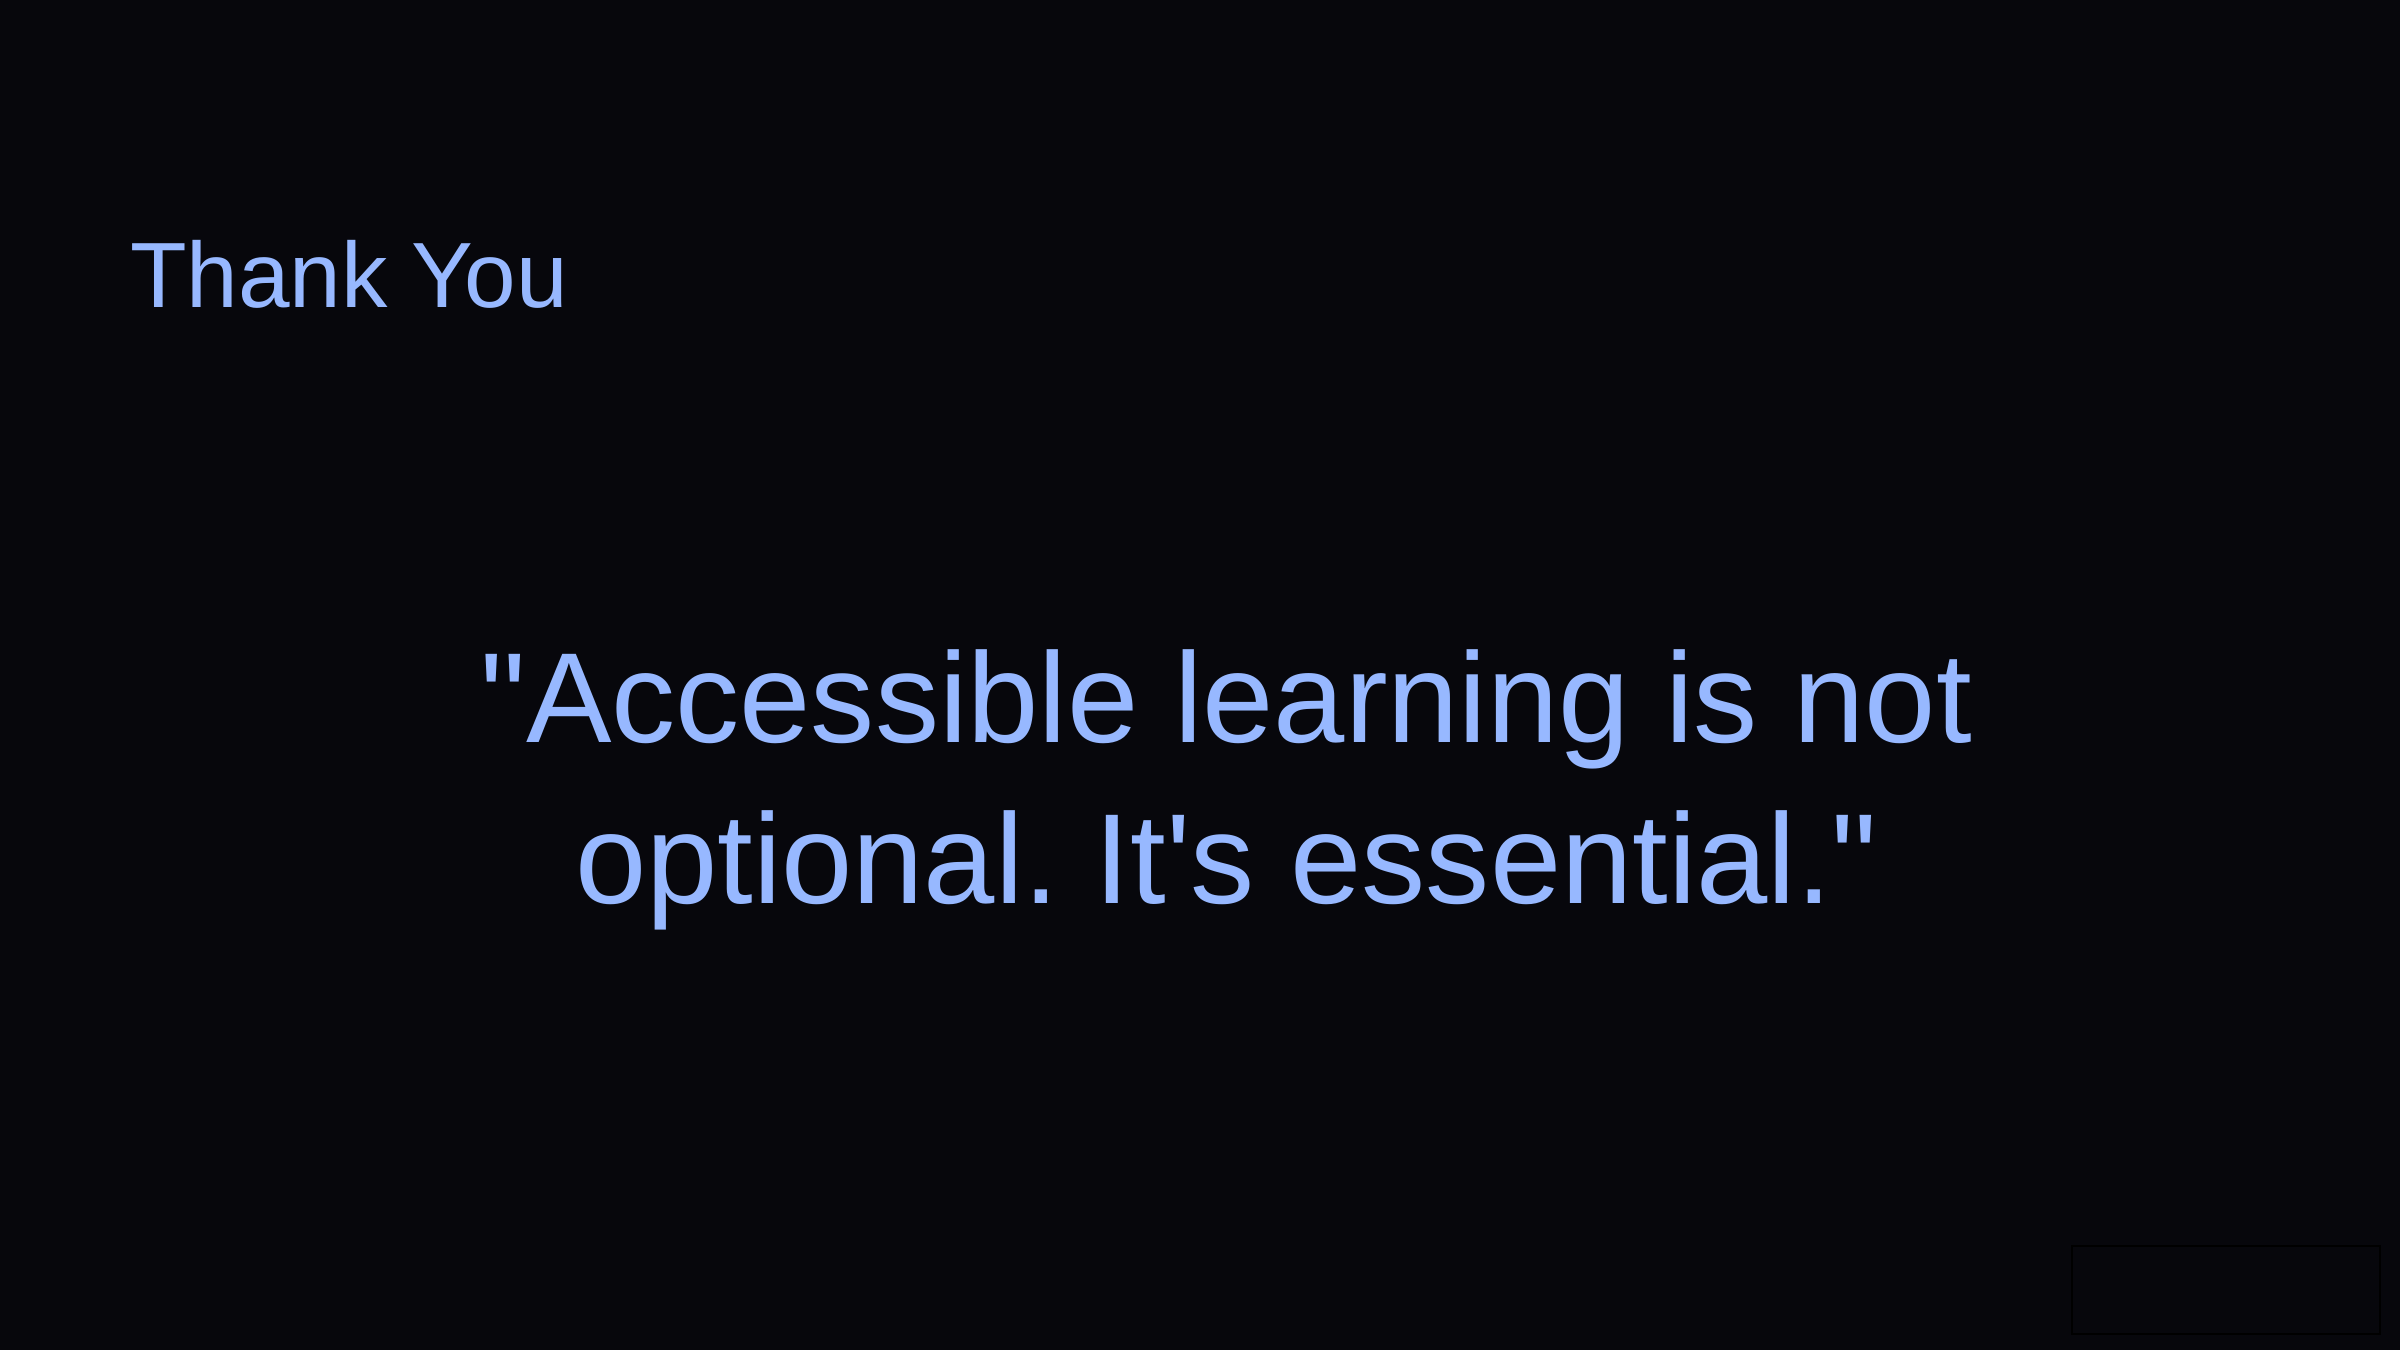

Thank You
"Accessible learning is not optional. It's essential."